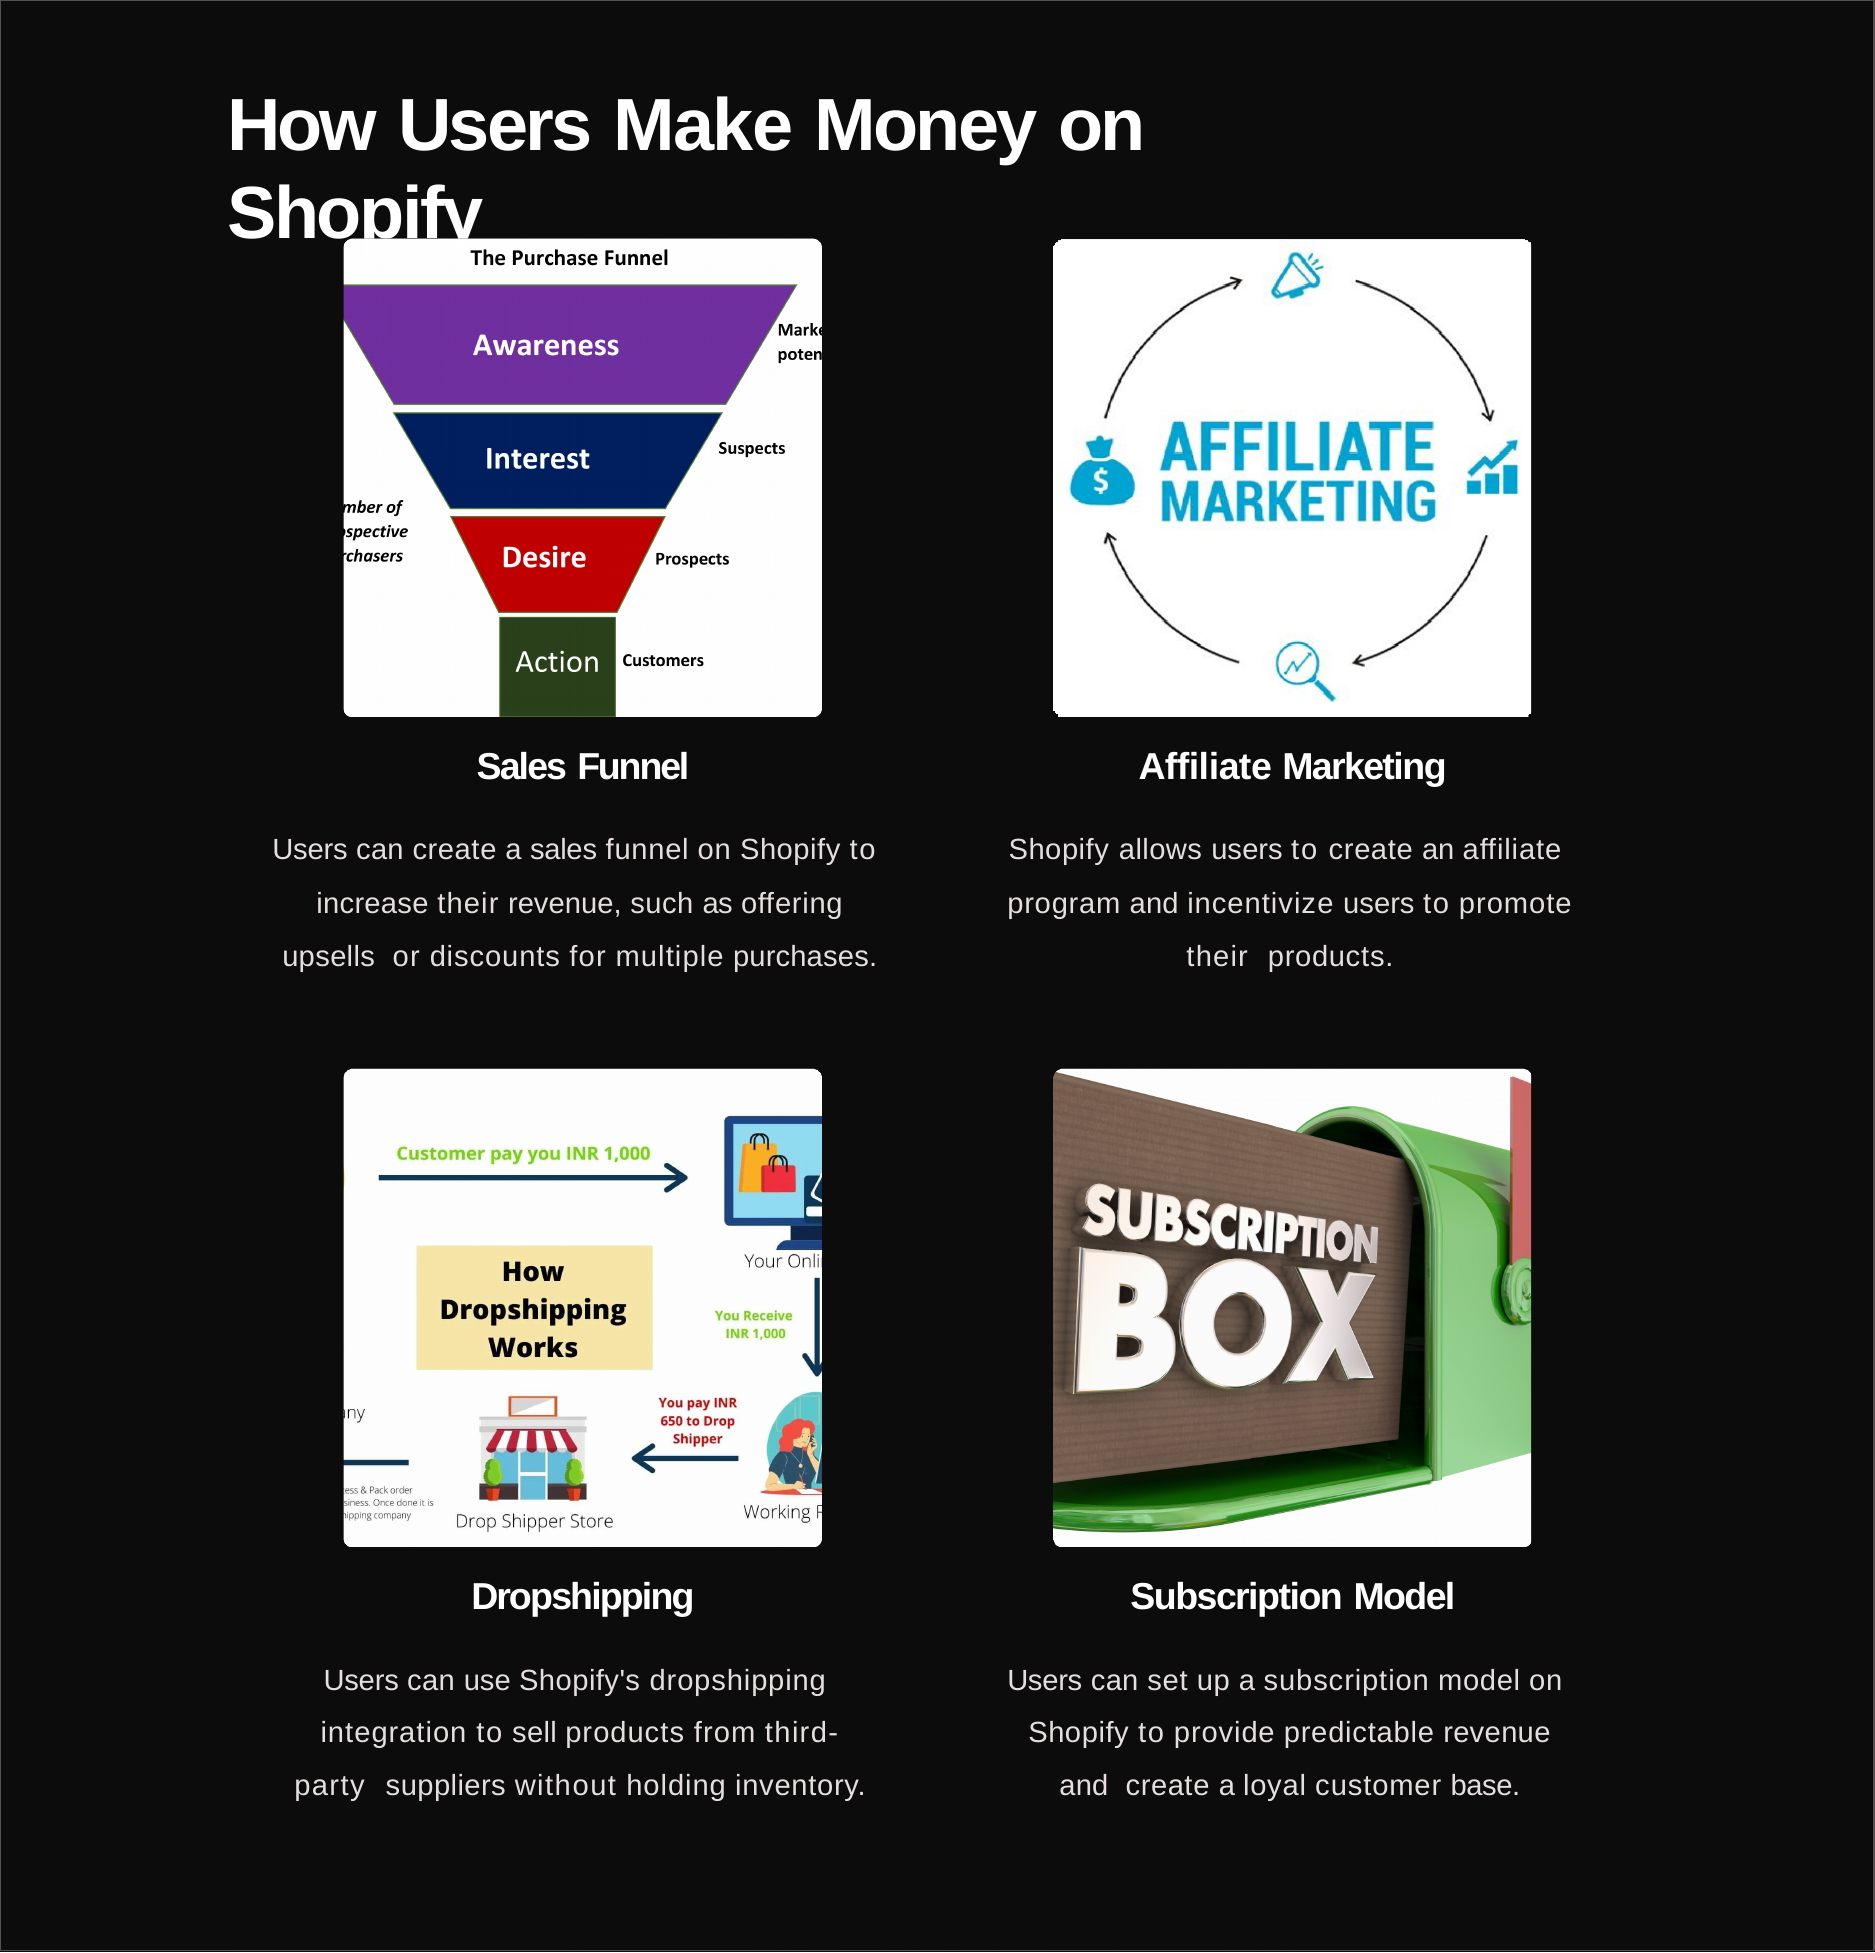

# How Users Make Money on Shopify

Sales Funnel
Users can create a sales funnel on Shopify to  increase their revenue, such as offering upsells  or discounts for multiple purchases.
Affiliate Marketing
Shopify allows users to create an affiliate  program and incentivize users to promote their  products.
Dropshipping
Users can use Shopify's dropshipping  integration to sell products from third-party  suppliers without holding inventory.
Subscription Model
Users can set up a subscription model on  Shopify to provide predictable revenue and  create a loyal customer base.